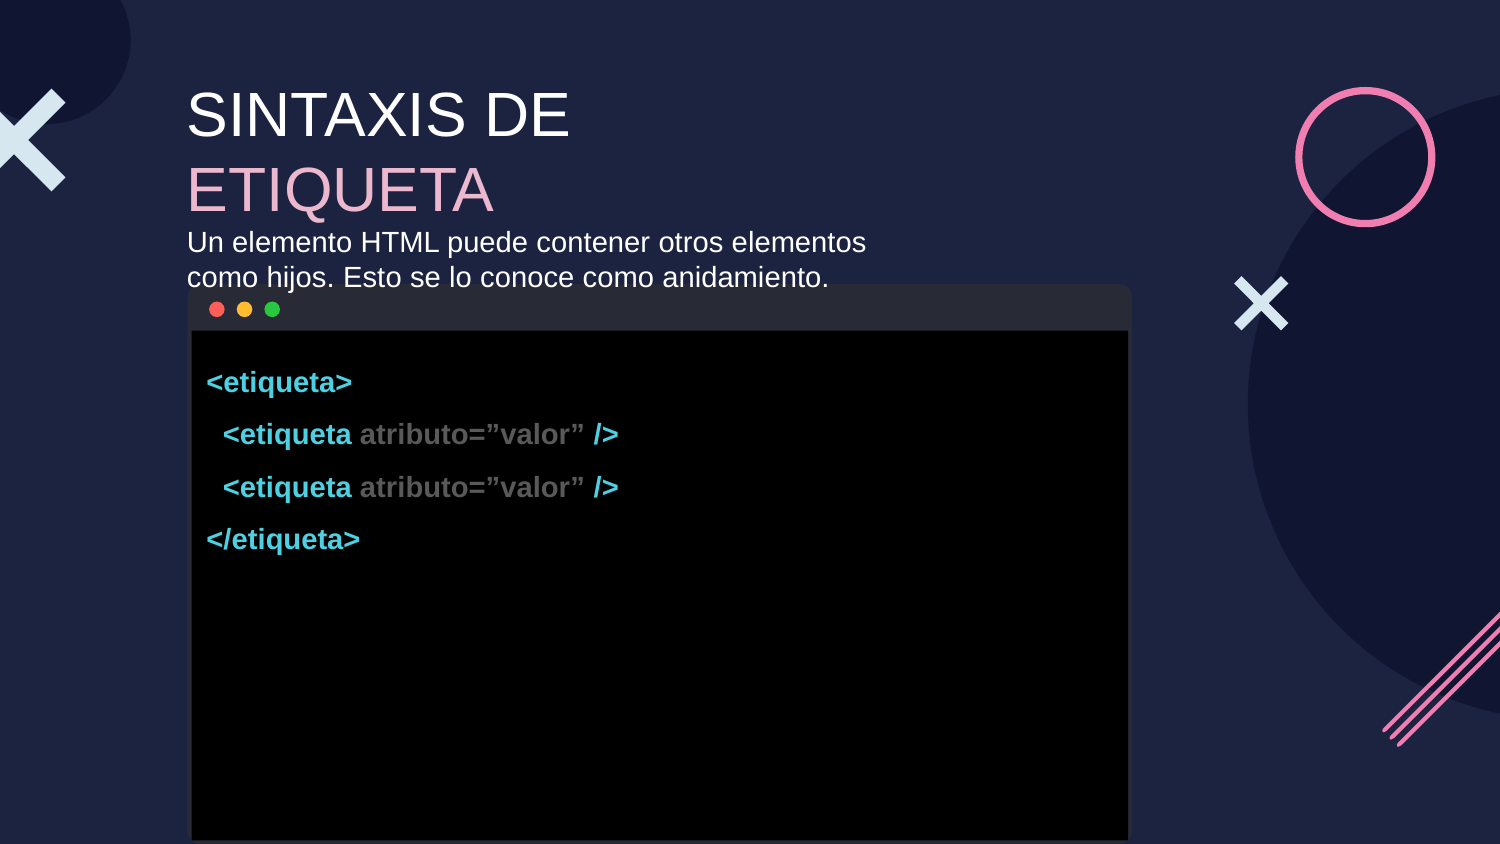

# SINTAXIS DE ETIQUETA
Un elemento HTML puede contener otros elementos  como hijos. Esto se lo conoce como anidamiento.

<etiqueta>
  <etiqueta atributo=”valor” />
  <etiqueta atributo=”valor” />
</etiqueta>